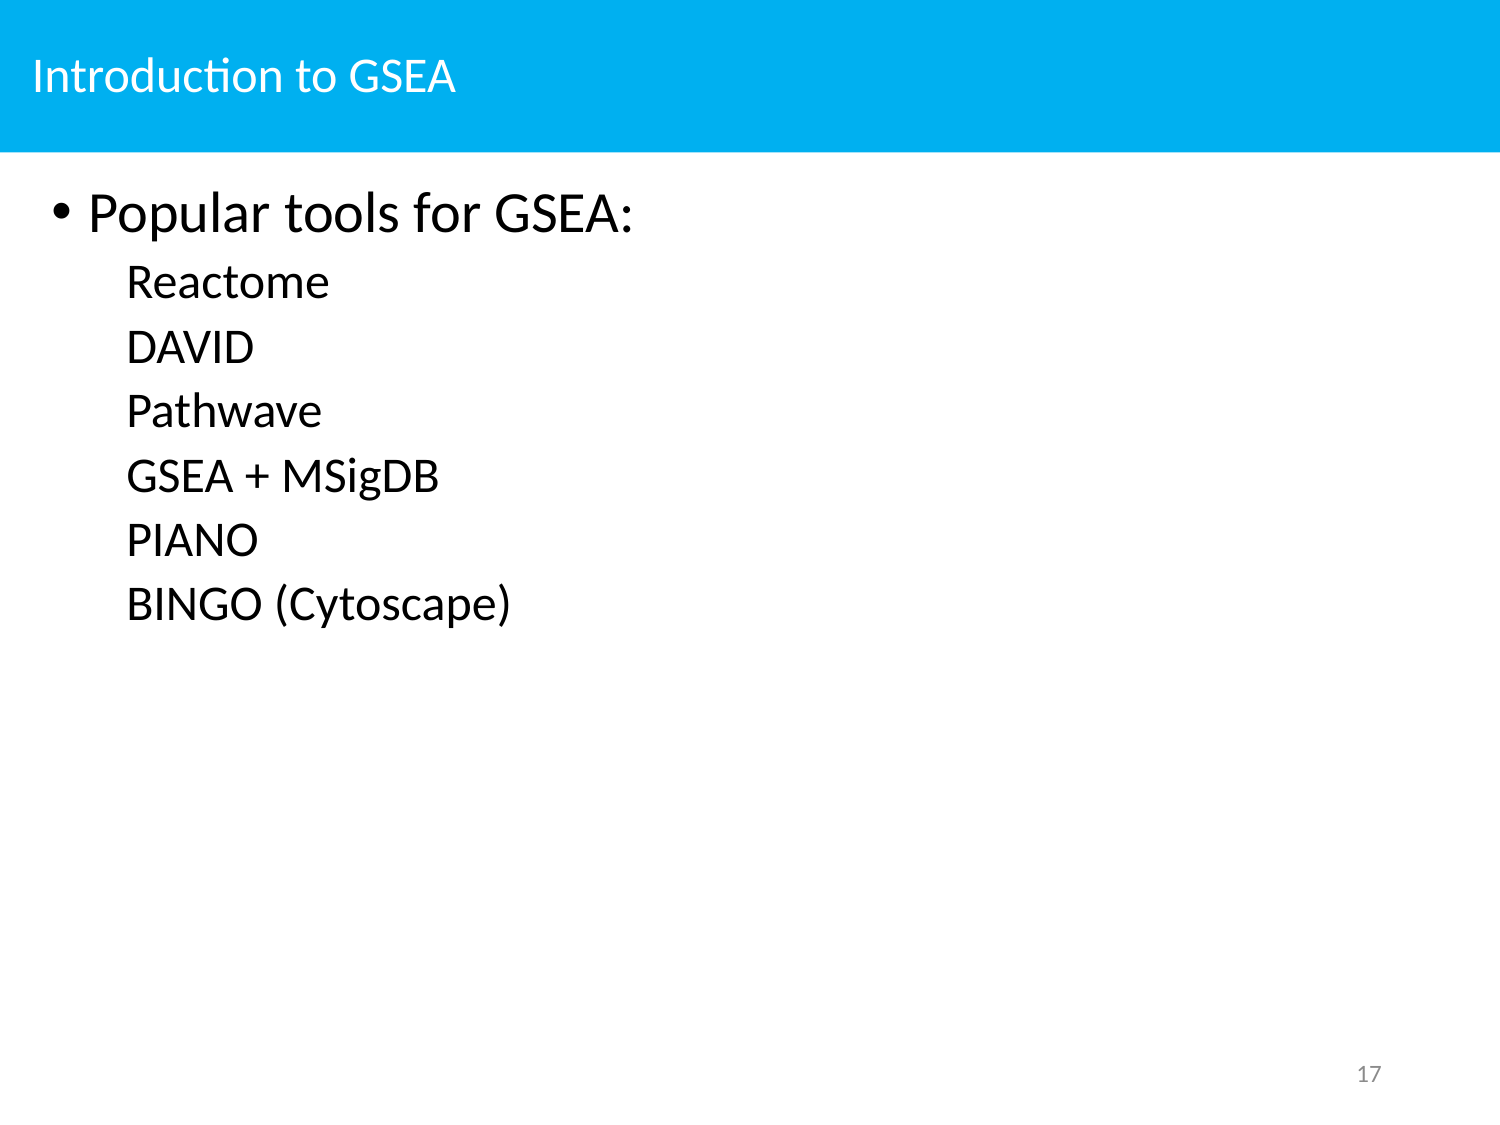

# Introduction to GSEA
Popular tools for GSEA:
Reactome
DAVID
Pathwave
GSEA + MSigDB
PIANO
BINGO (Cytoscape)

17